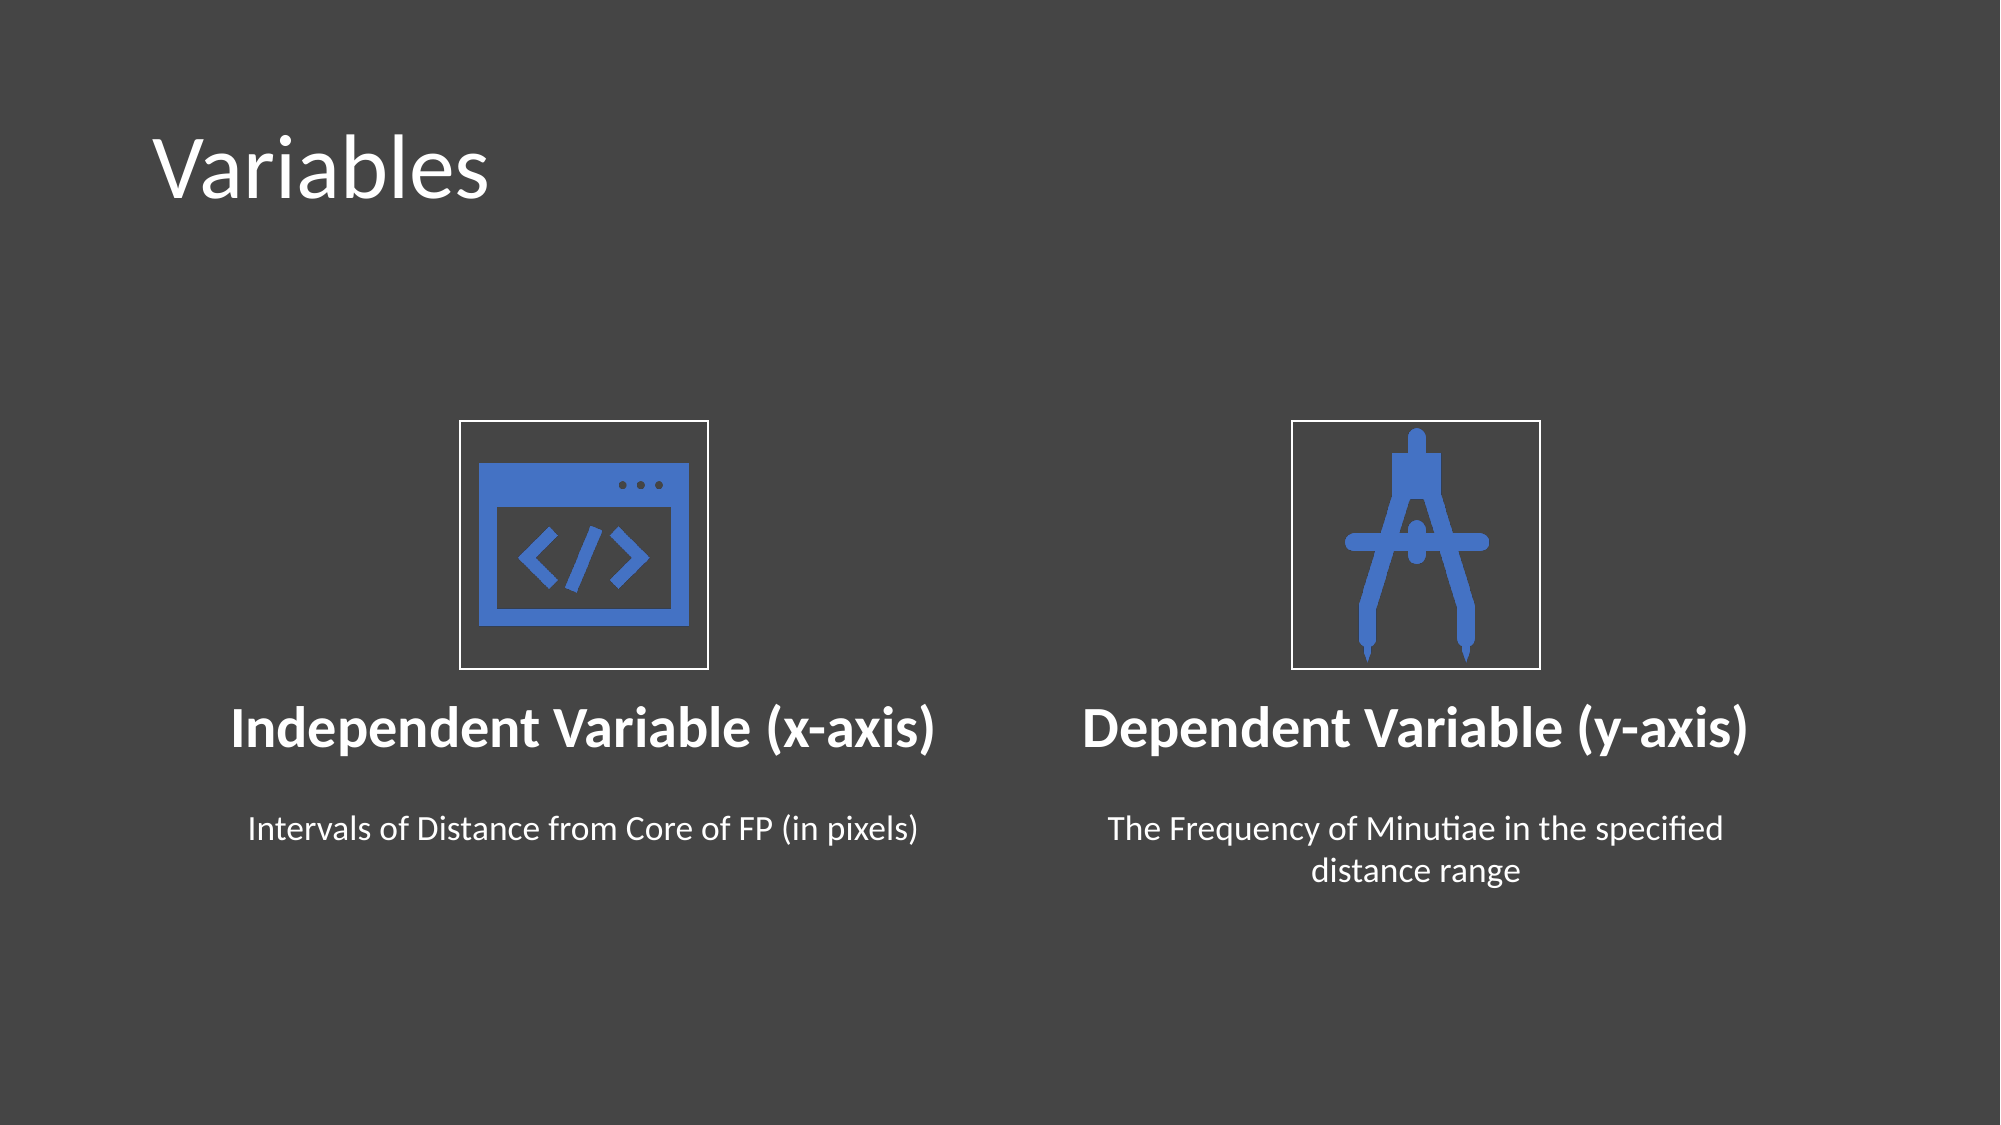

# Variables
Independent Variable (x-axis)
Intervals of Distance from Core of FP (in pixels)
Dependent Variable (y-axis)
The Frequency of Minutiae in the specified distance range